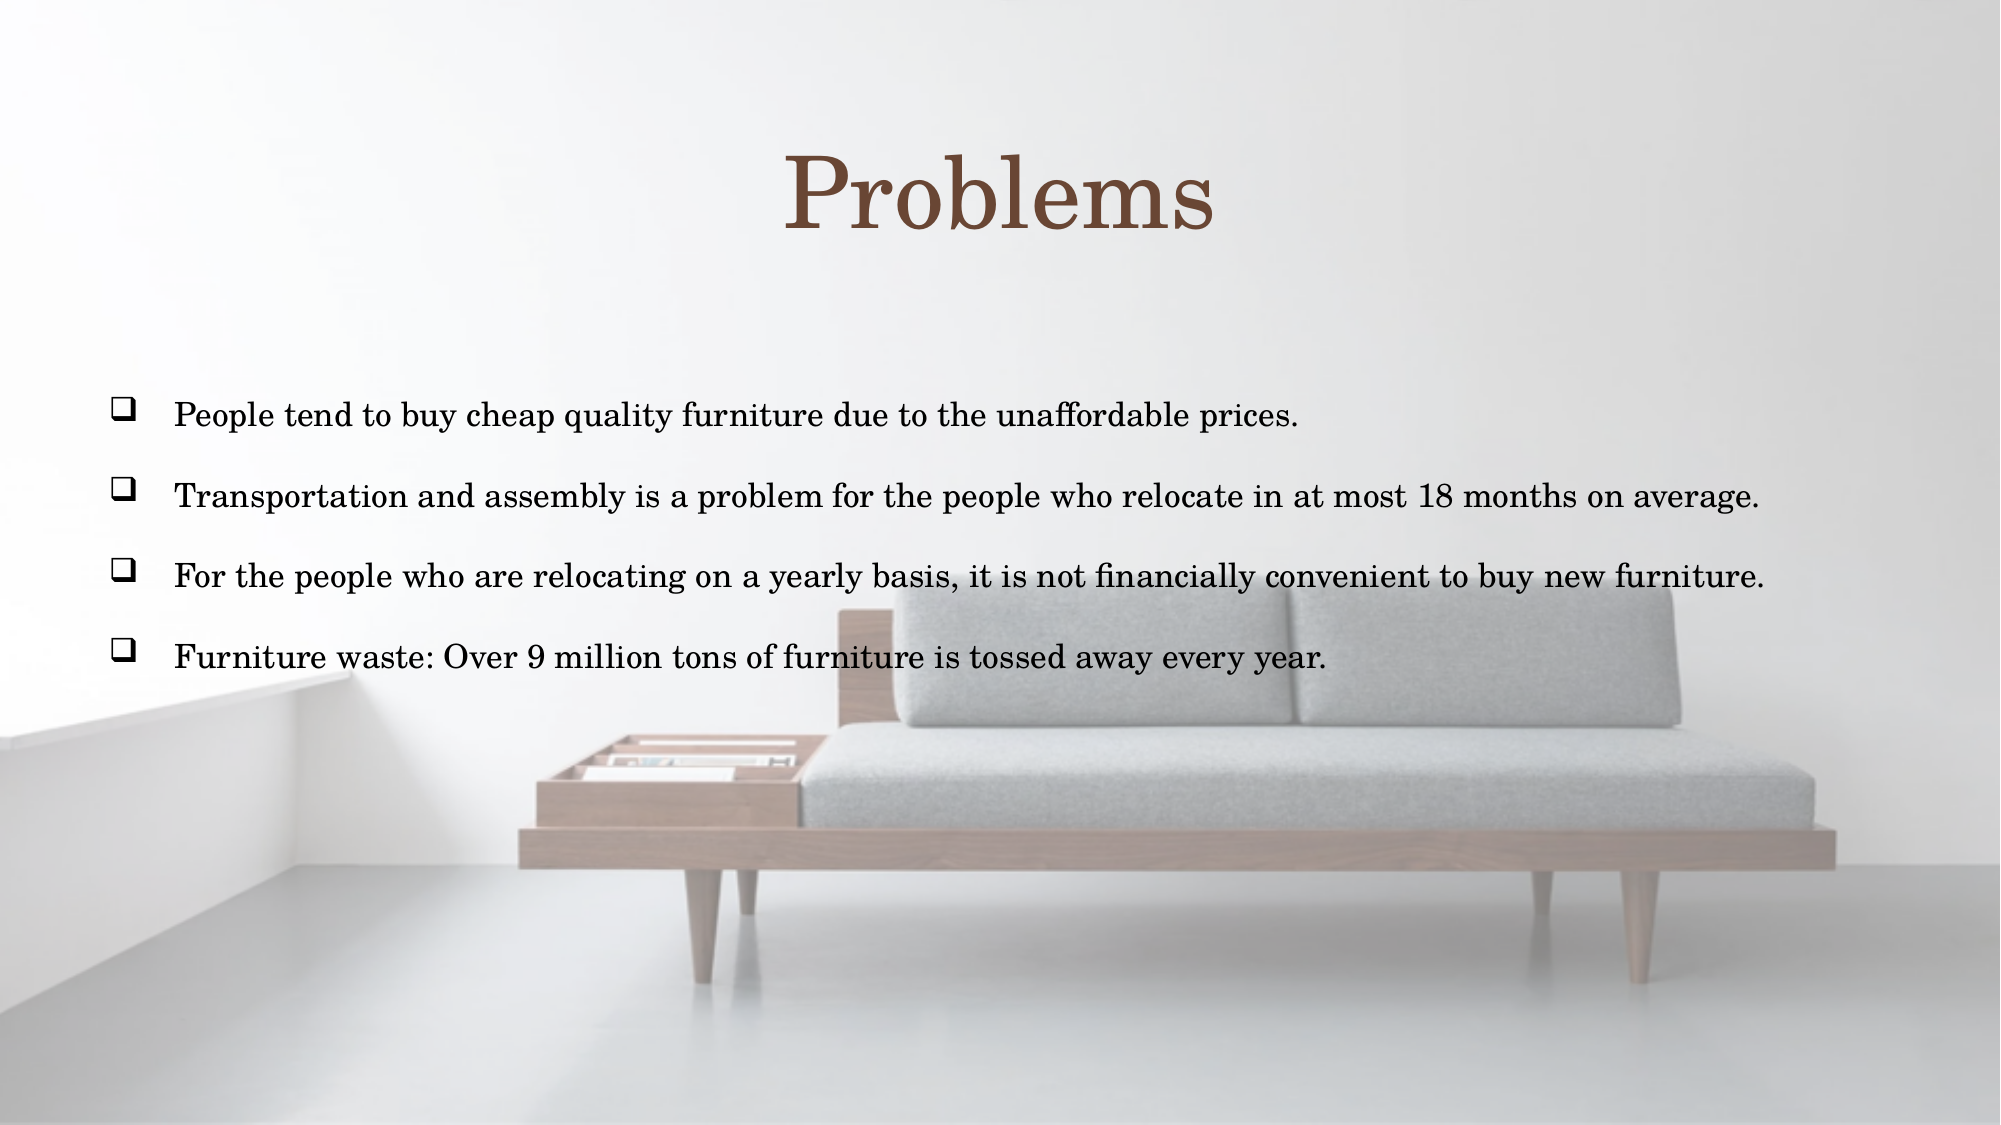

# Problems
   People tend to buy cheap quality furniture due to the unaffordable prices.
   Transportation and assembly is a problem for the people who relocate in at most 18 months on average.
   For the people who are relocating on a yearly basis, it is not financially convenient to buy new furniture.
   Furniture waste: Over 9 million tons of furniture is tossed away every year.